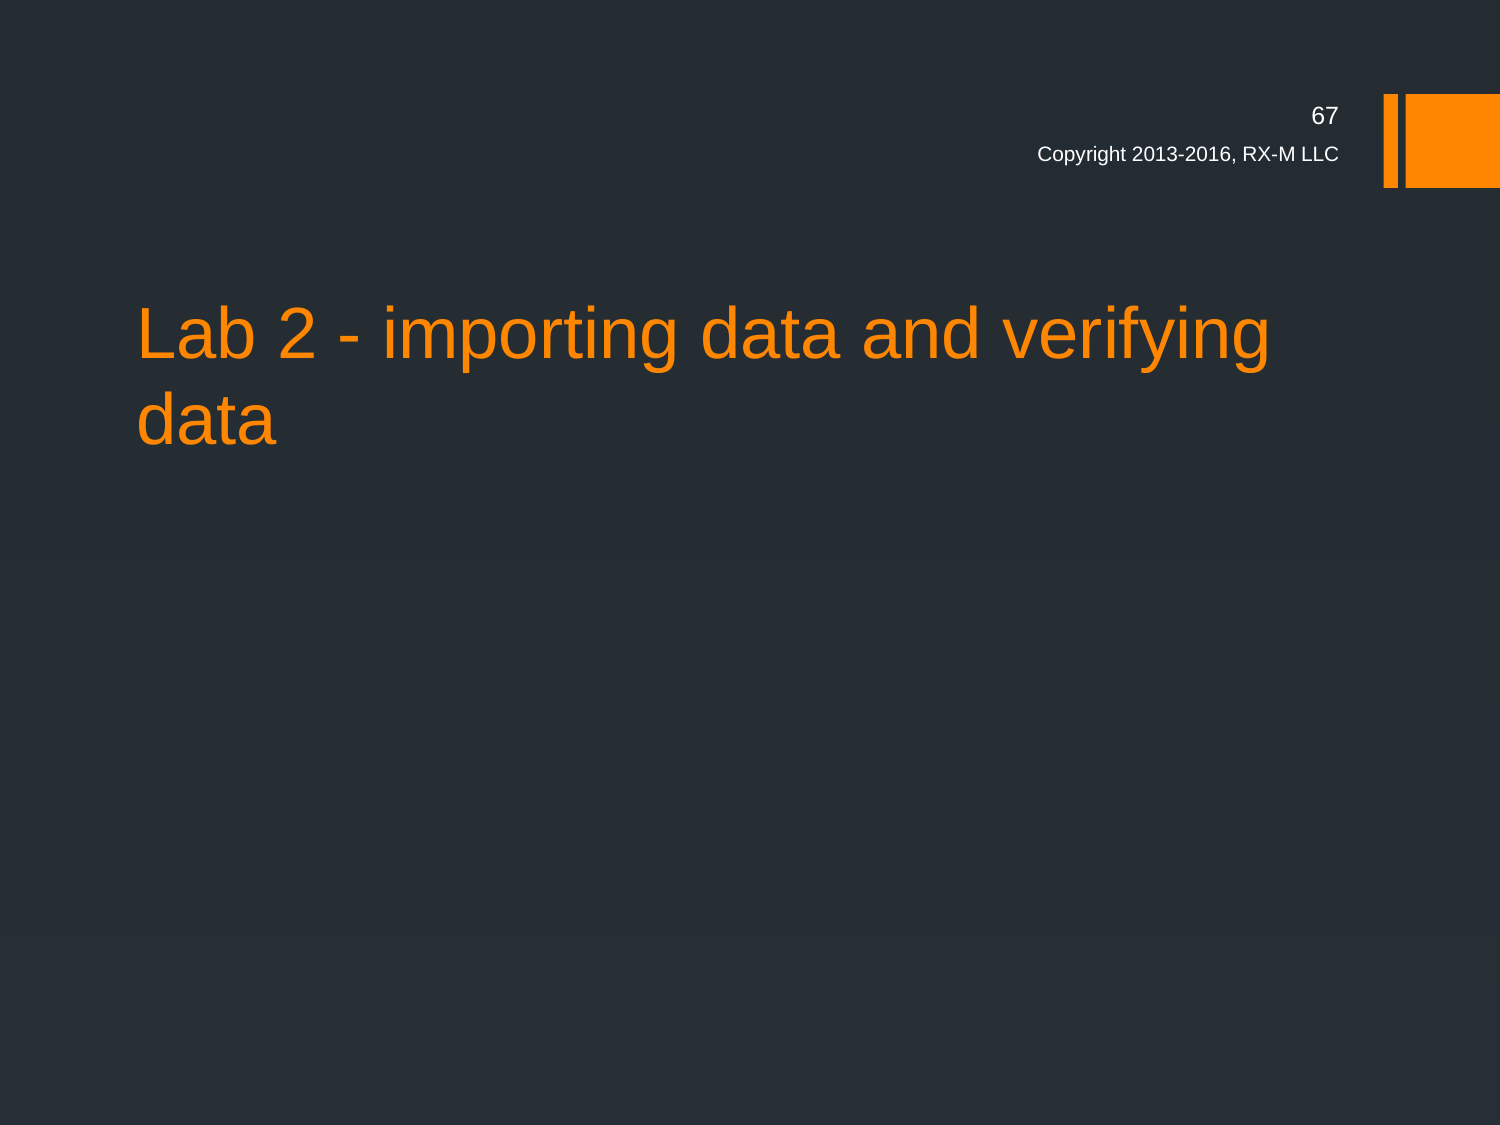

67
Copyright 2013-2016, RX-M LLC
# Lab 2 - importing data and verifying data